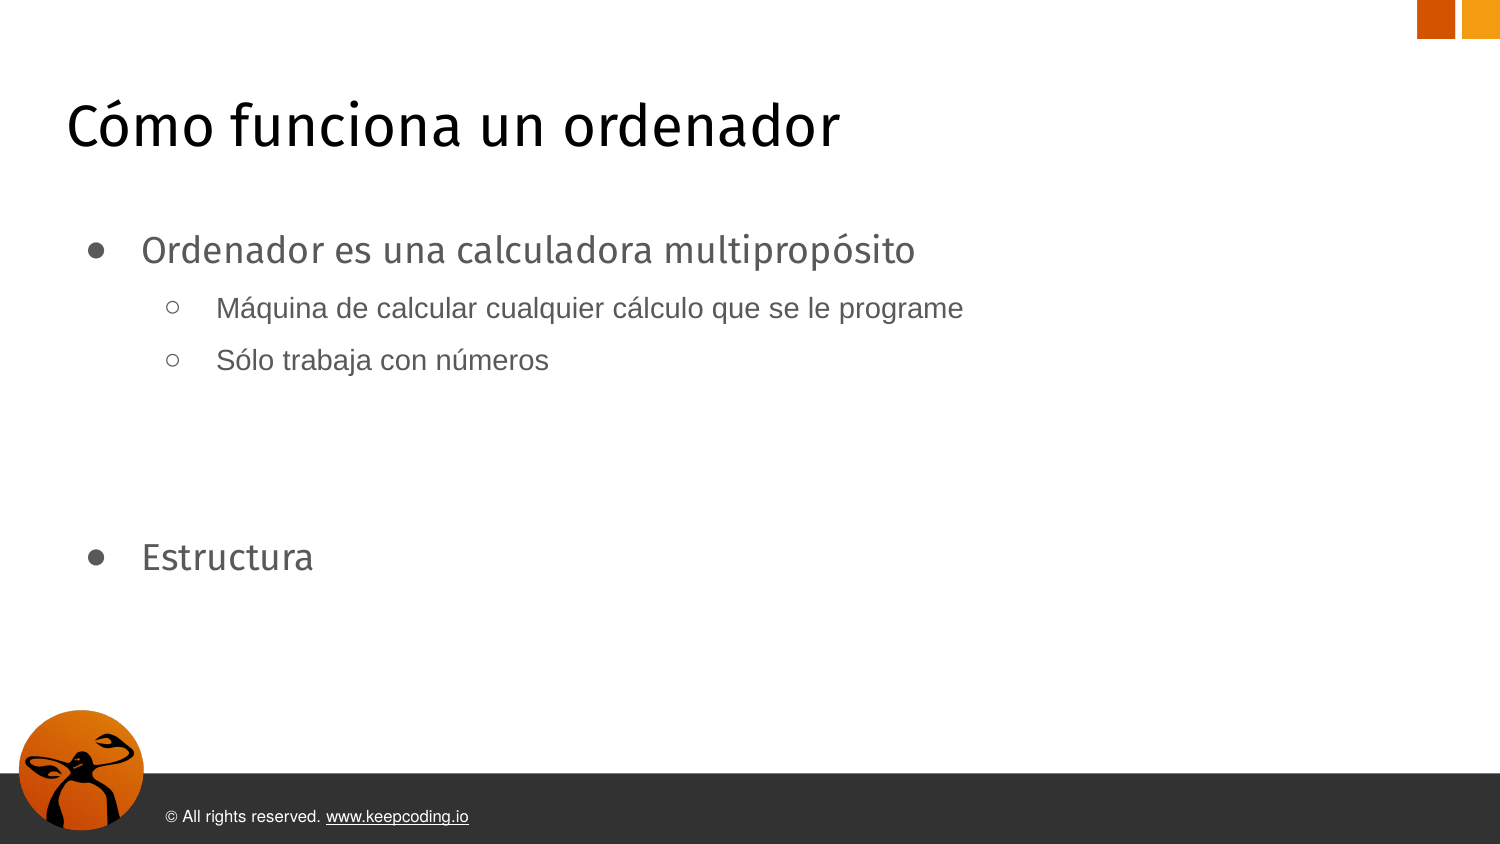

# Cómo funciona un ordenador
Ordenador es una calculadora multipropósito
Máquina de calcular cualquier cálculo que se le programe
Sólo trabaja con números

Estructura